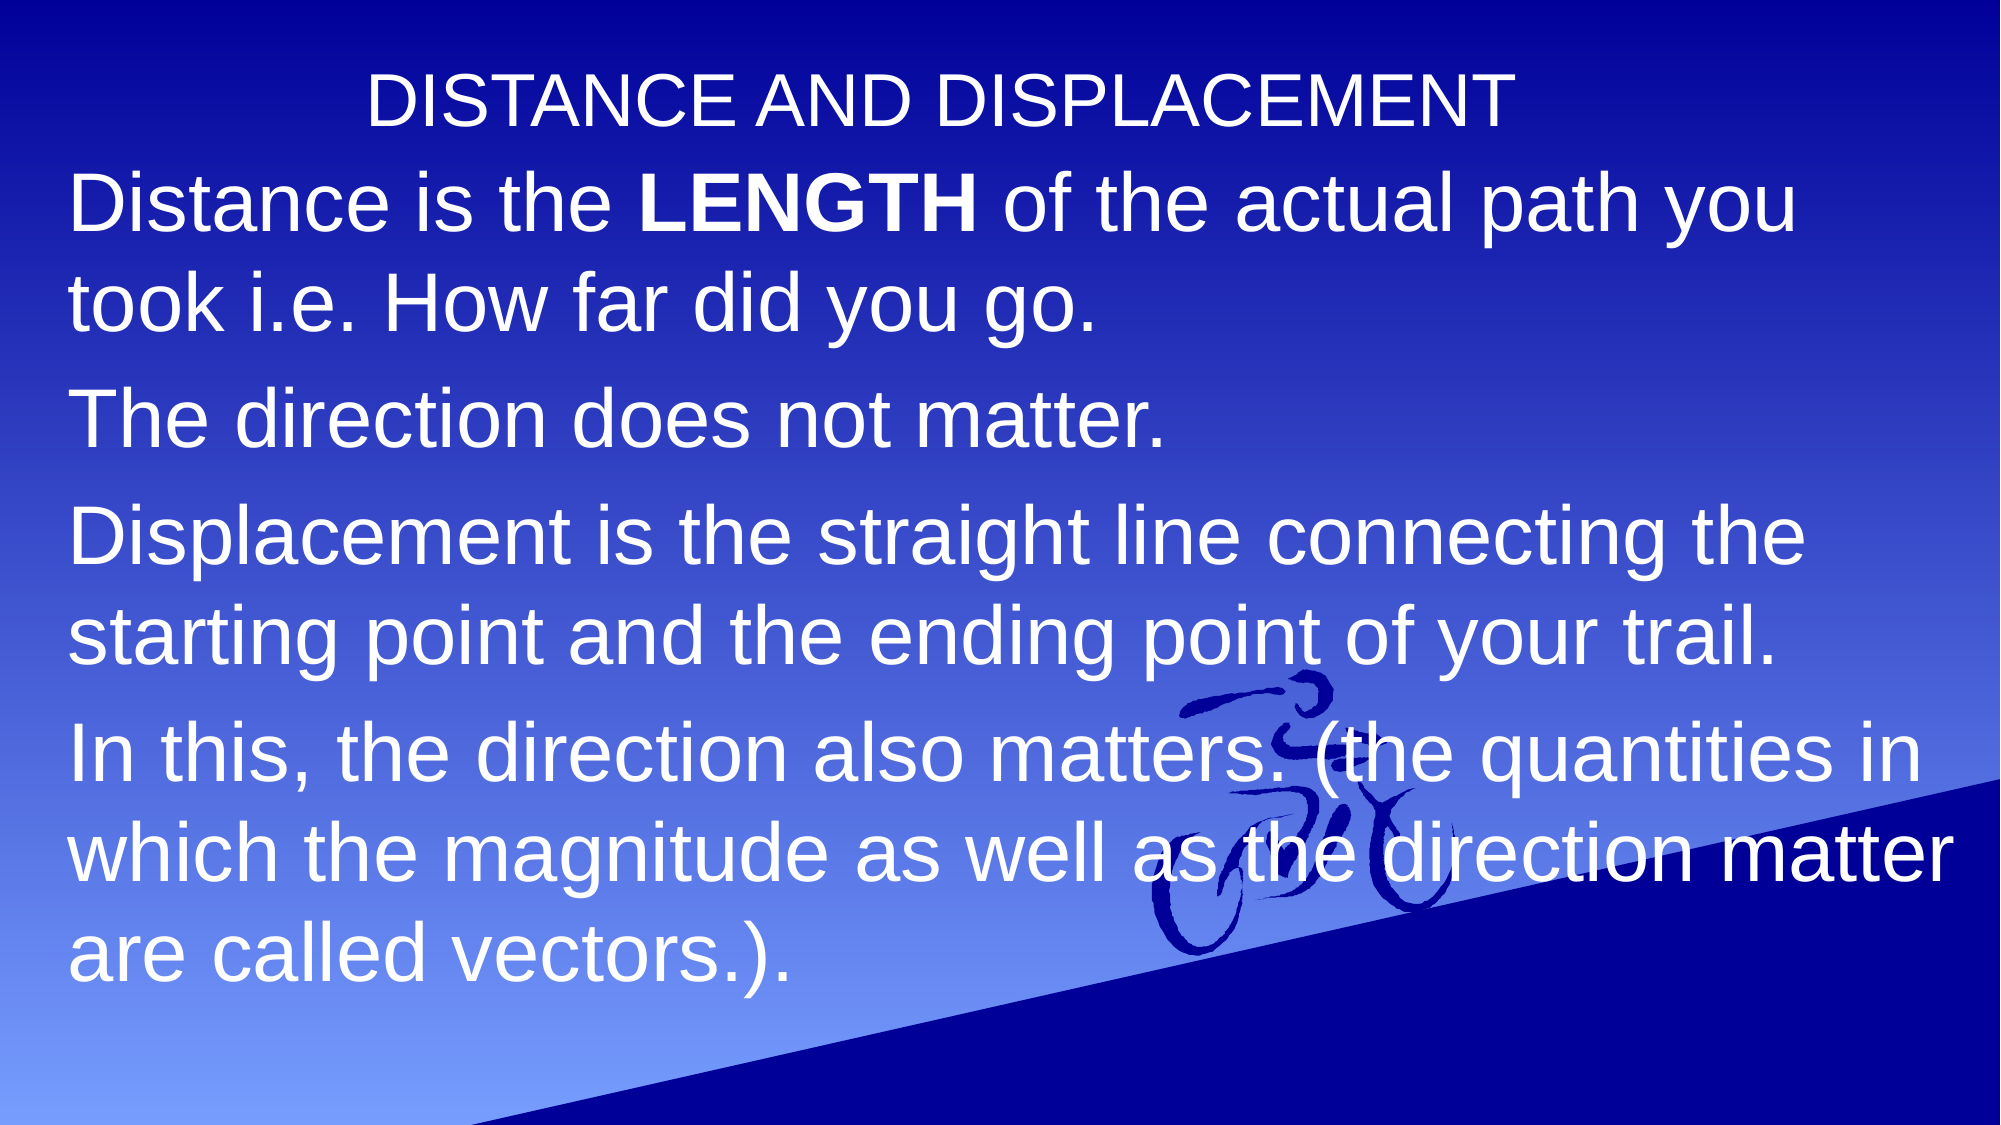

# DISTANCE AND DISPLACEMENT
Distance is the LENGTH of the actual path you took i.e. How far did you go.
The direction does not matter.
Displacement is the straight line connecting the starting point and the ending point of your trail.
In this, the direction also matters. (the quantities in which the magnitude as well as the direction matter are called vectors.).